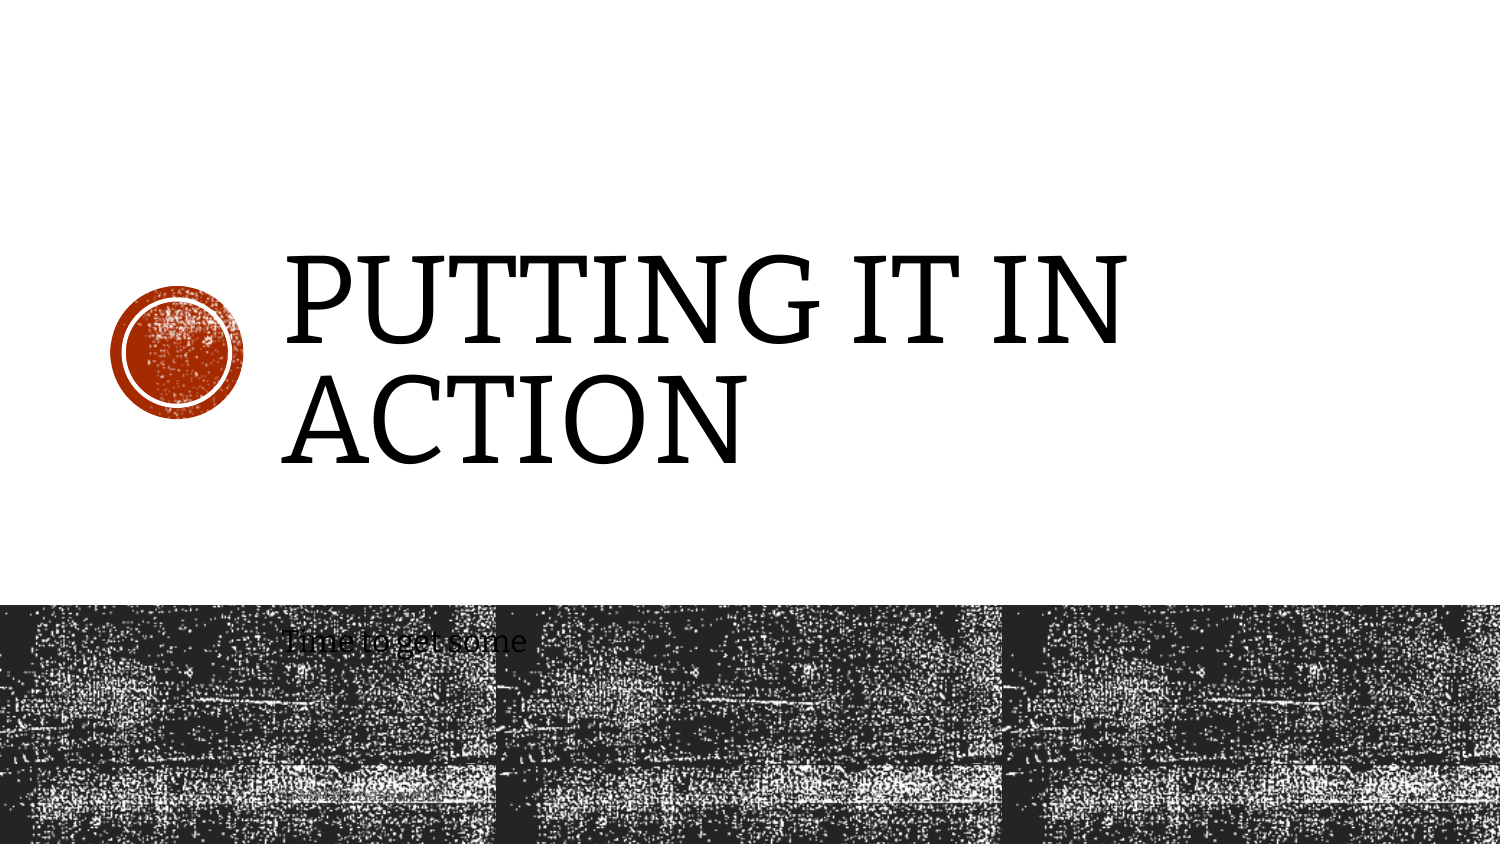

# Putting it in Action
Time to get some
@MrThomasRayner